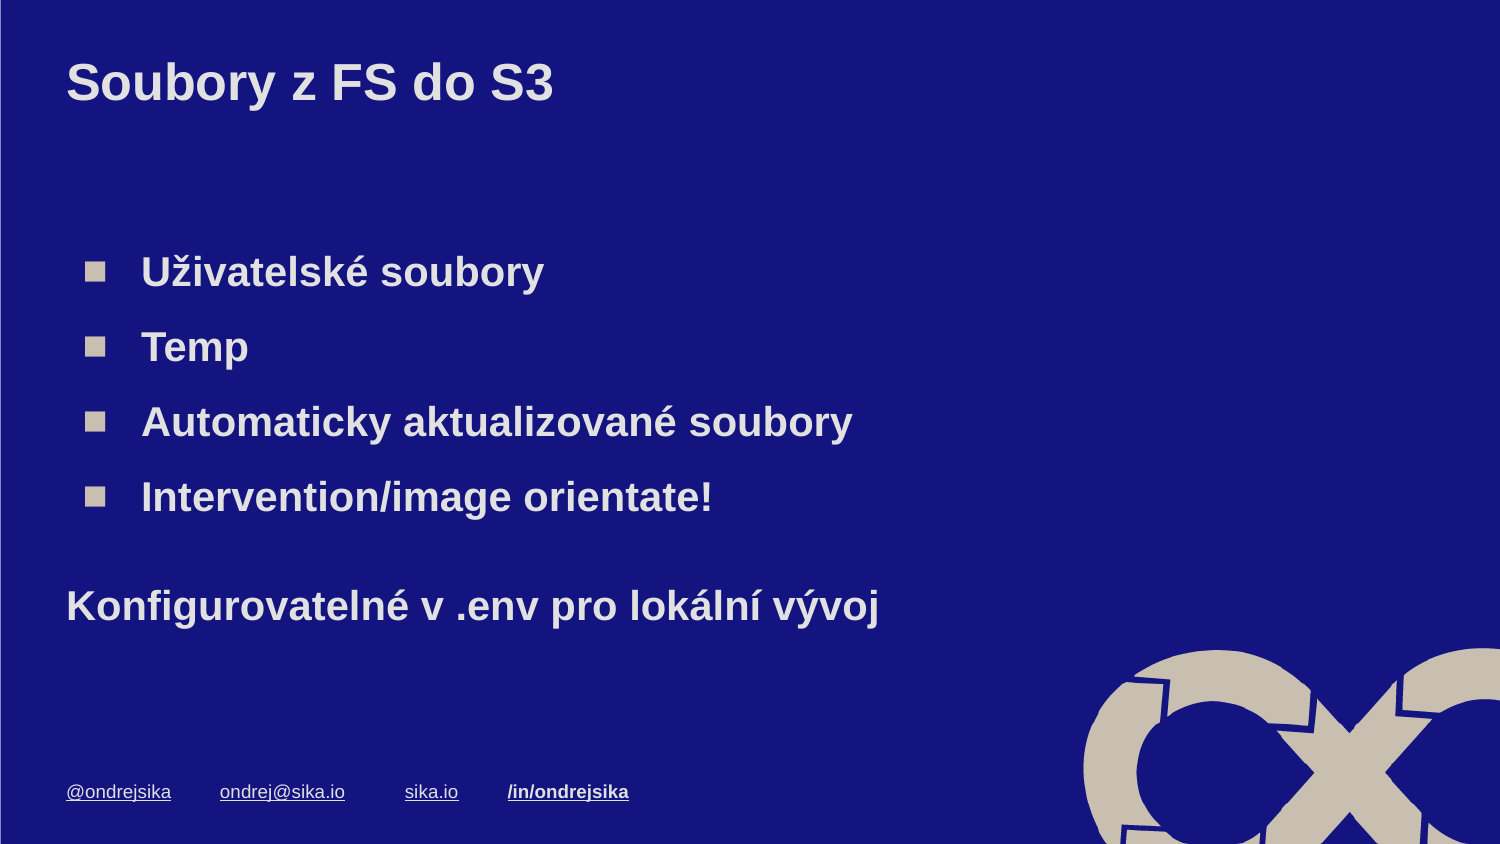

# Soubory z FS do S3
Uživatelské soubory
Temp
Automaticky aktualizované soubory
Intervention/image orientate!
Konfigurovatelné v .env pro lokální vývoj